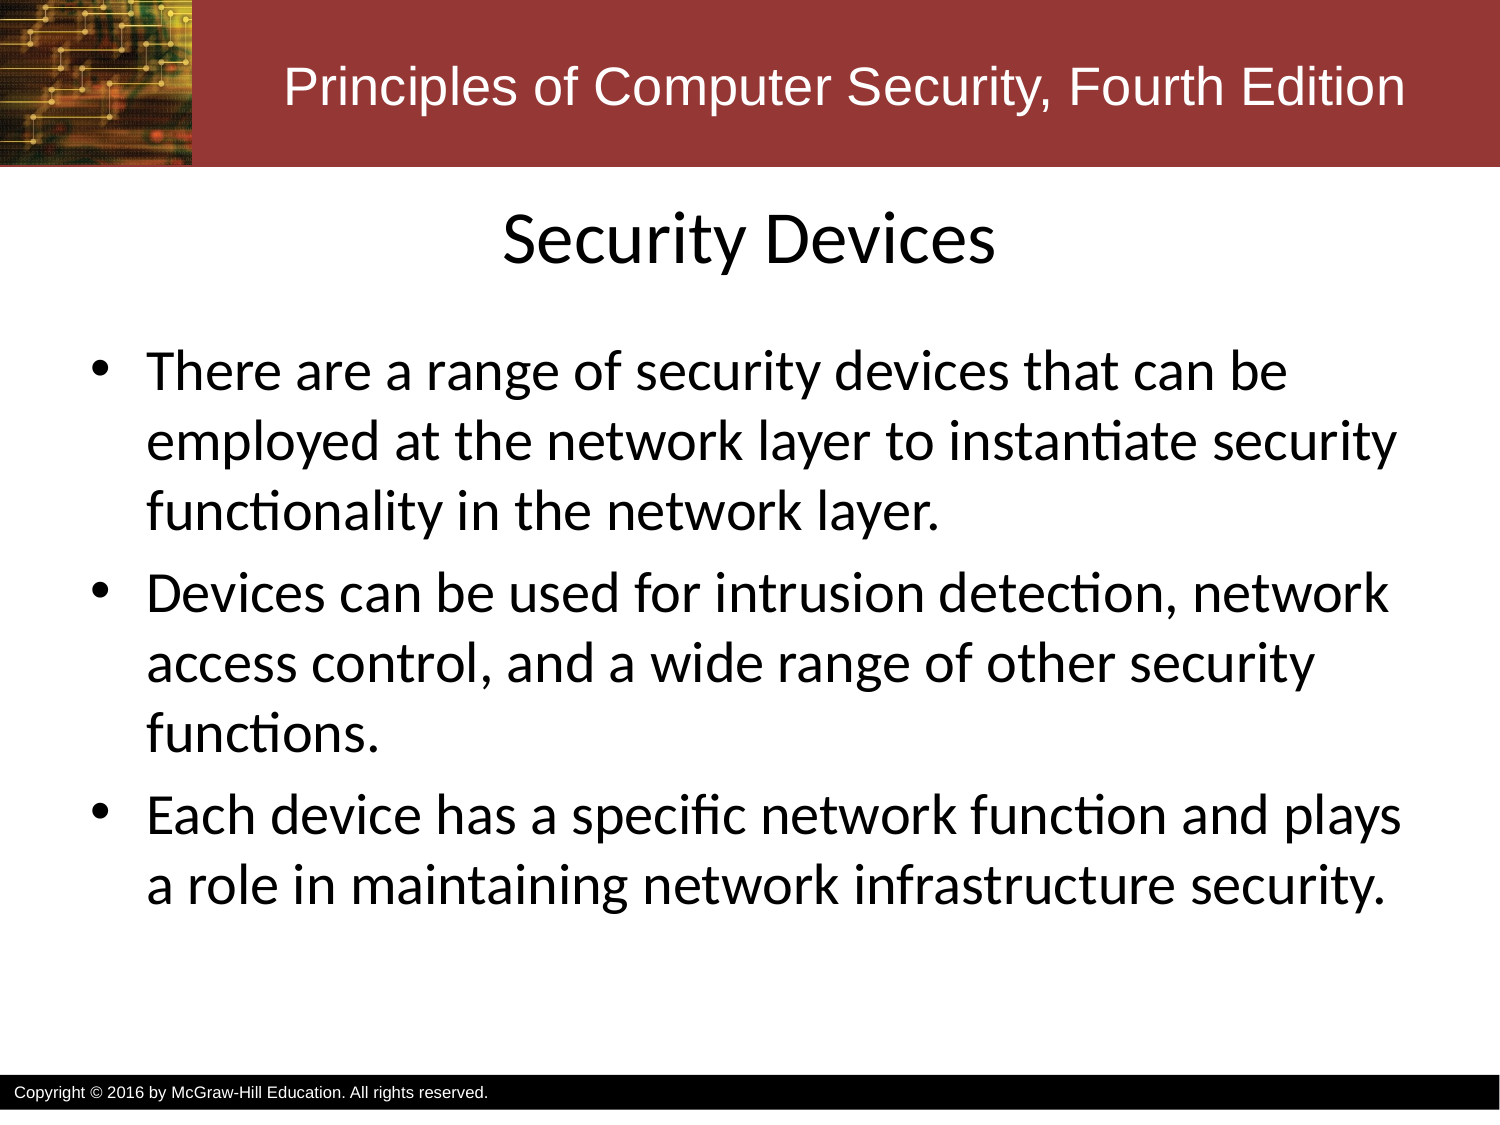

# Security Devices
There are a range of security devices that can be employed at the network layer to instantiate security functionality in the network layer.
Devices can be used for intrusion detection, network access control, and a wide range of other security functions.
Each device has a specific network function and plays a role in maintaining network infrastructure security.